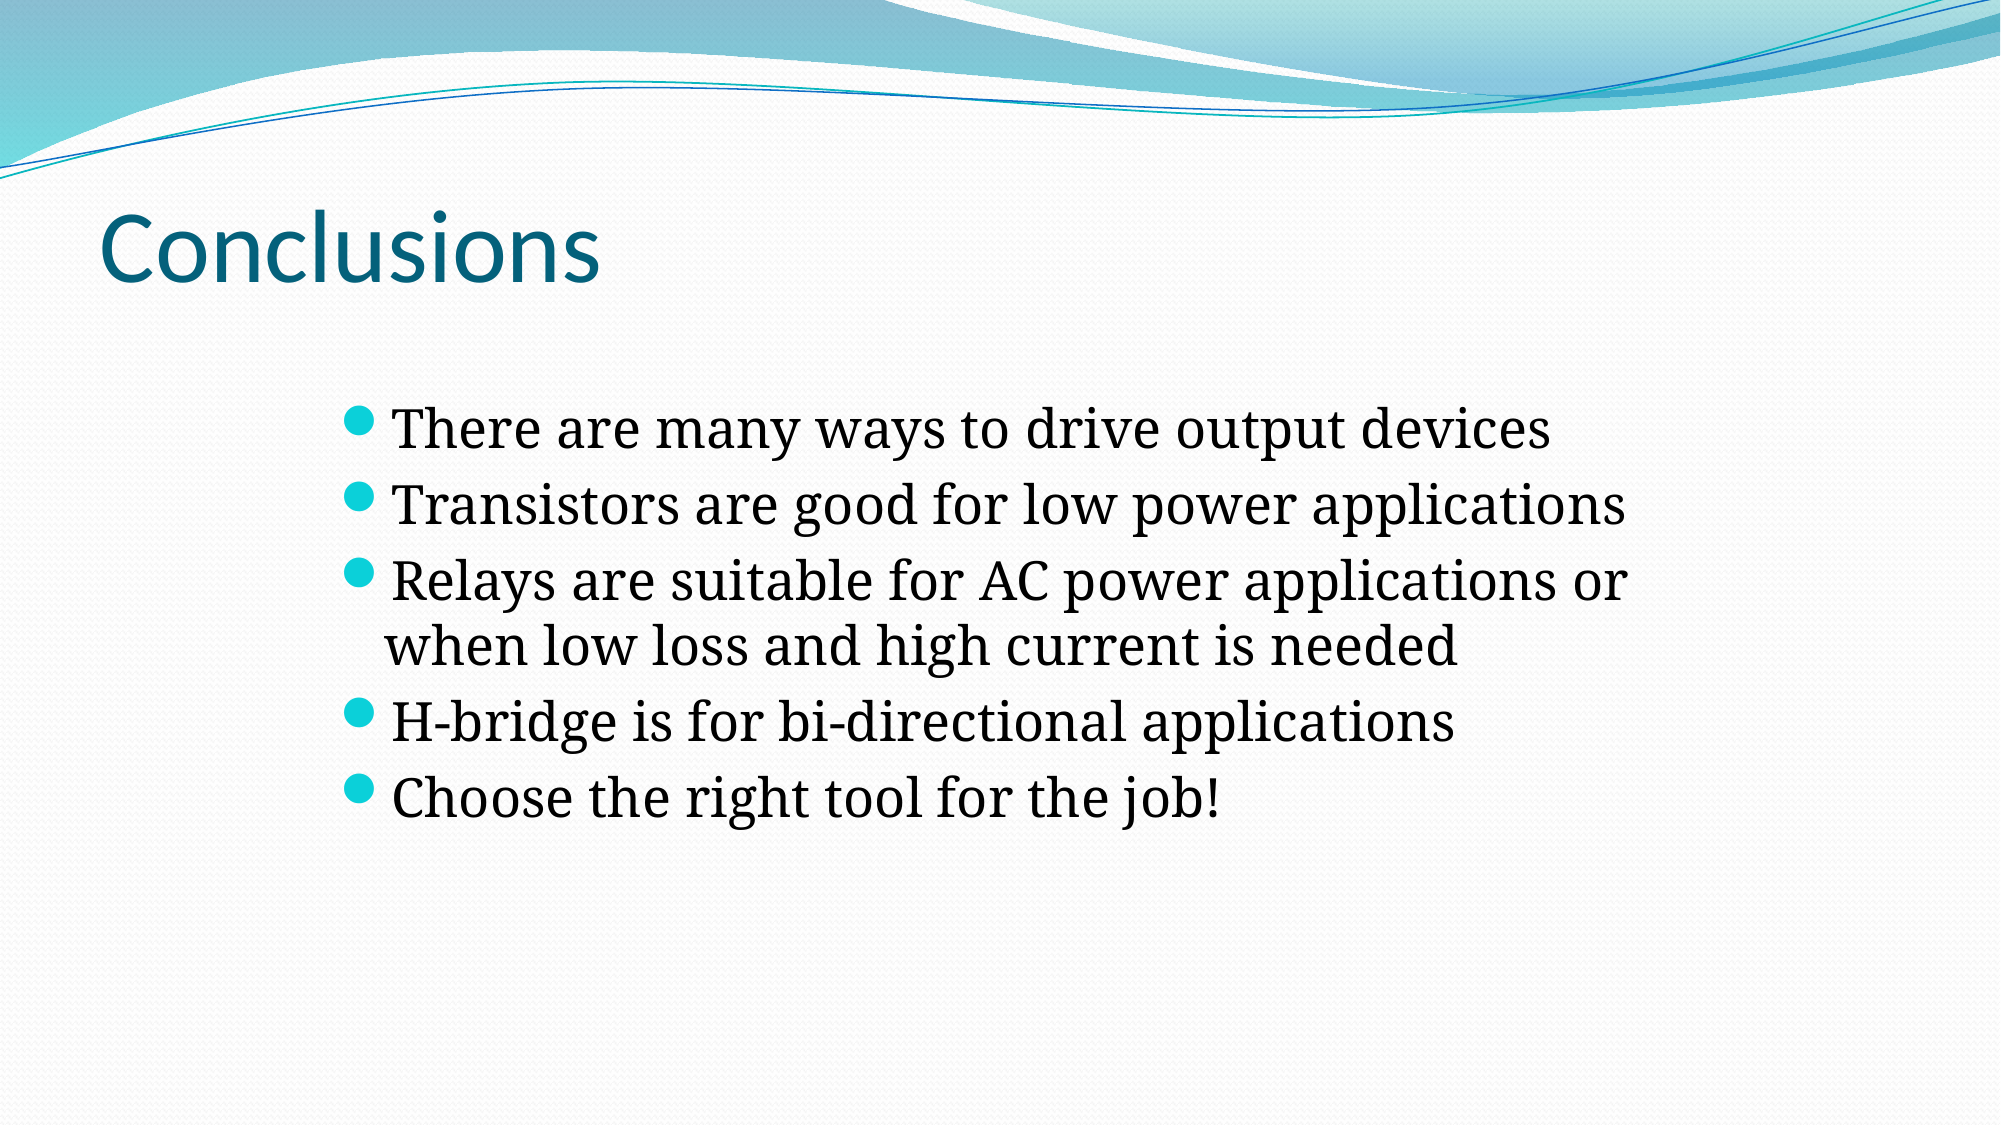

# Conclusions
There are many ways to drive output devices
Transistors are good for low power applications
Relays are suitable for AC power applications or when low loss and high current is needed
H-bridge is for bi-directional applications
Choose the right tool for the job!